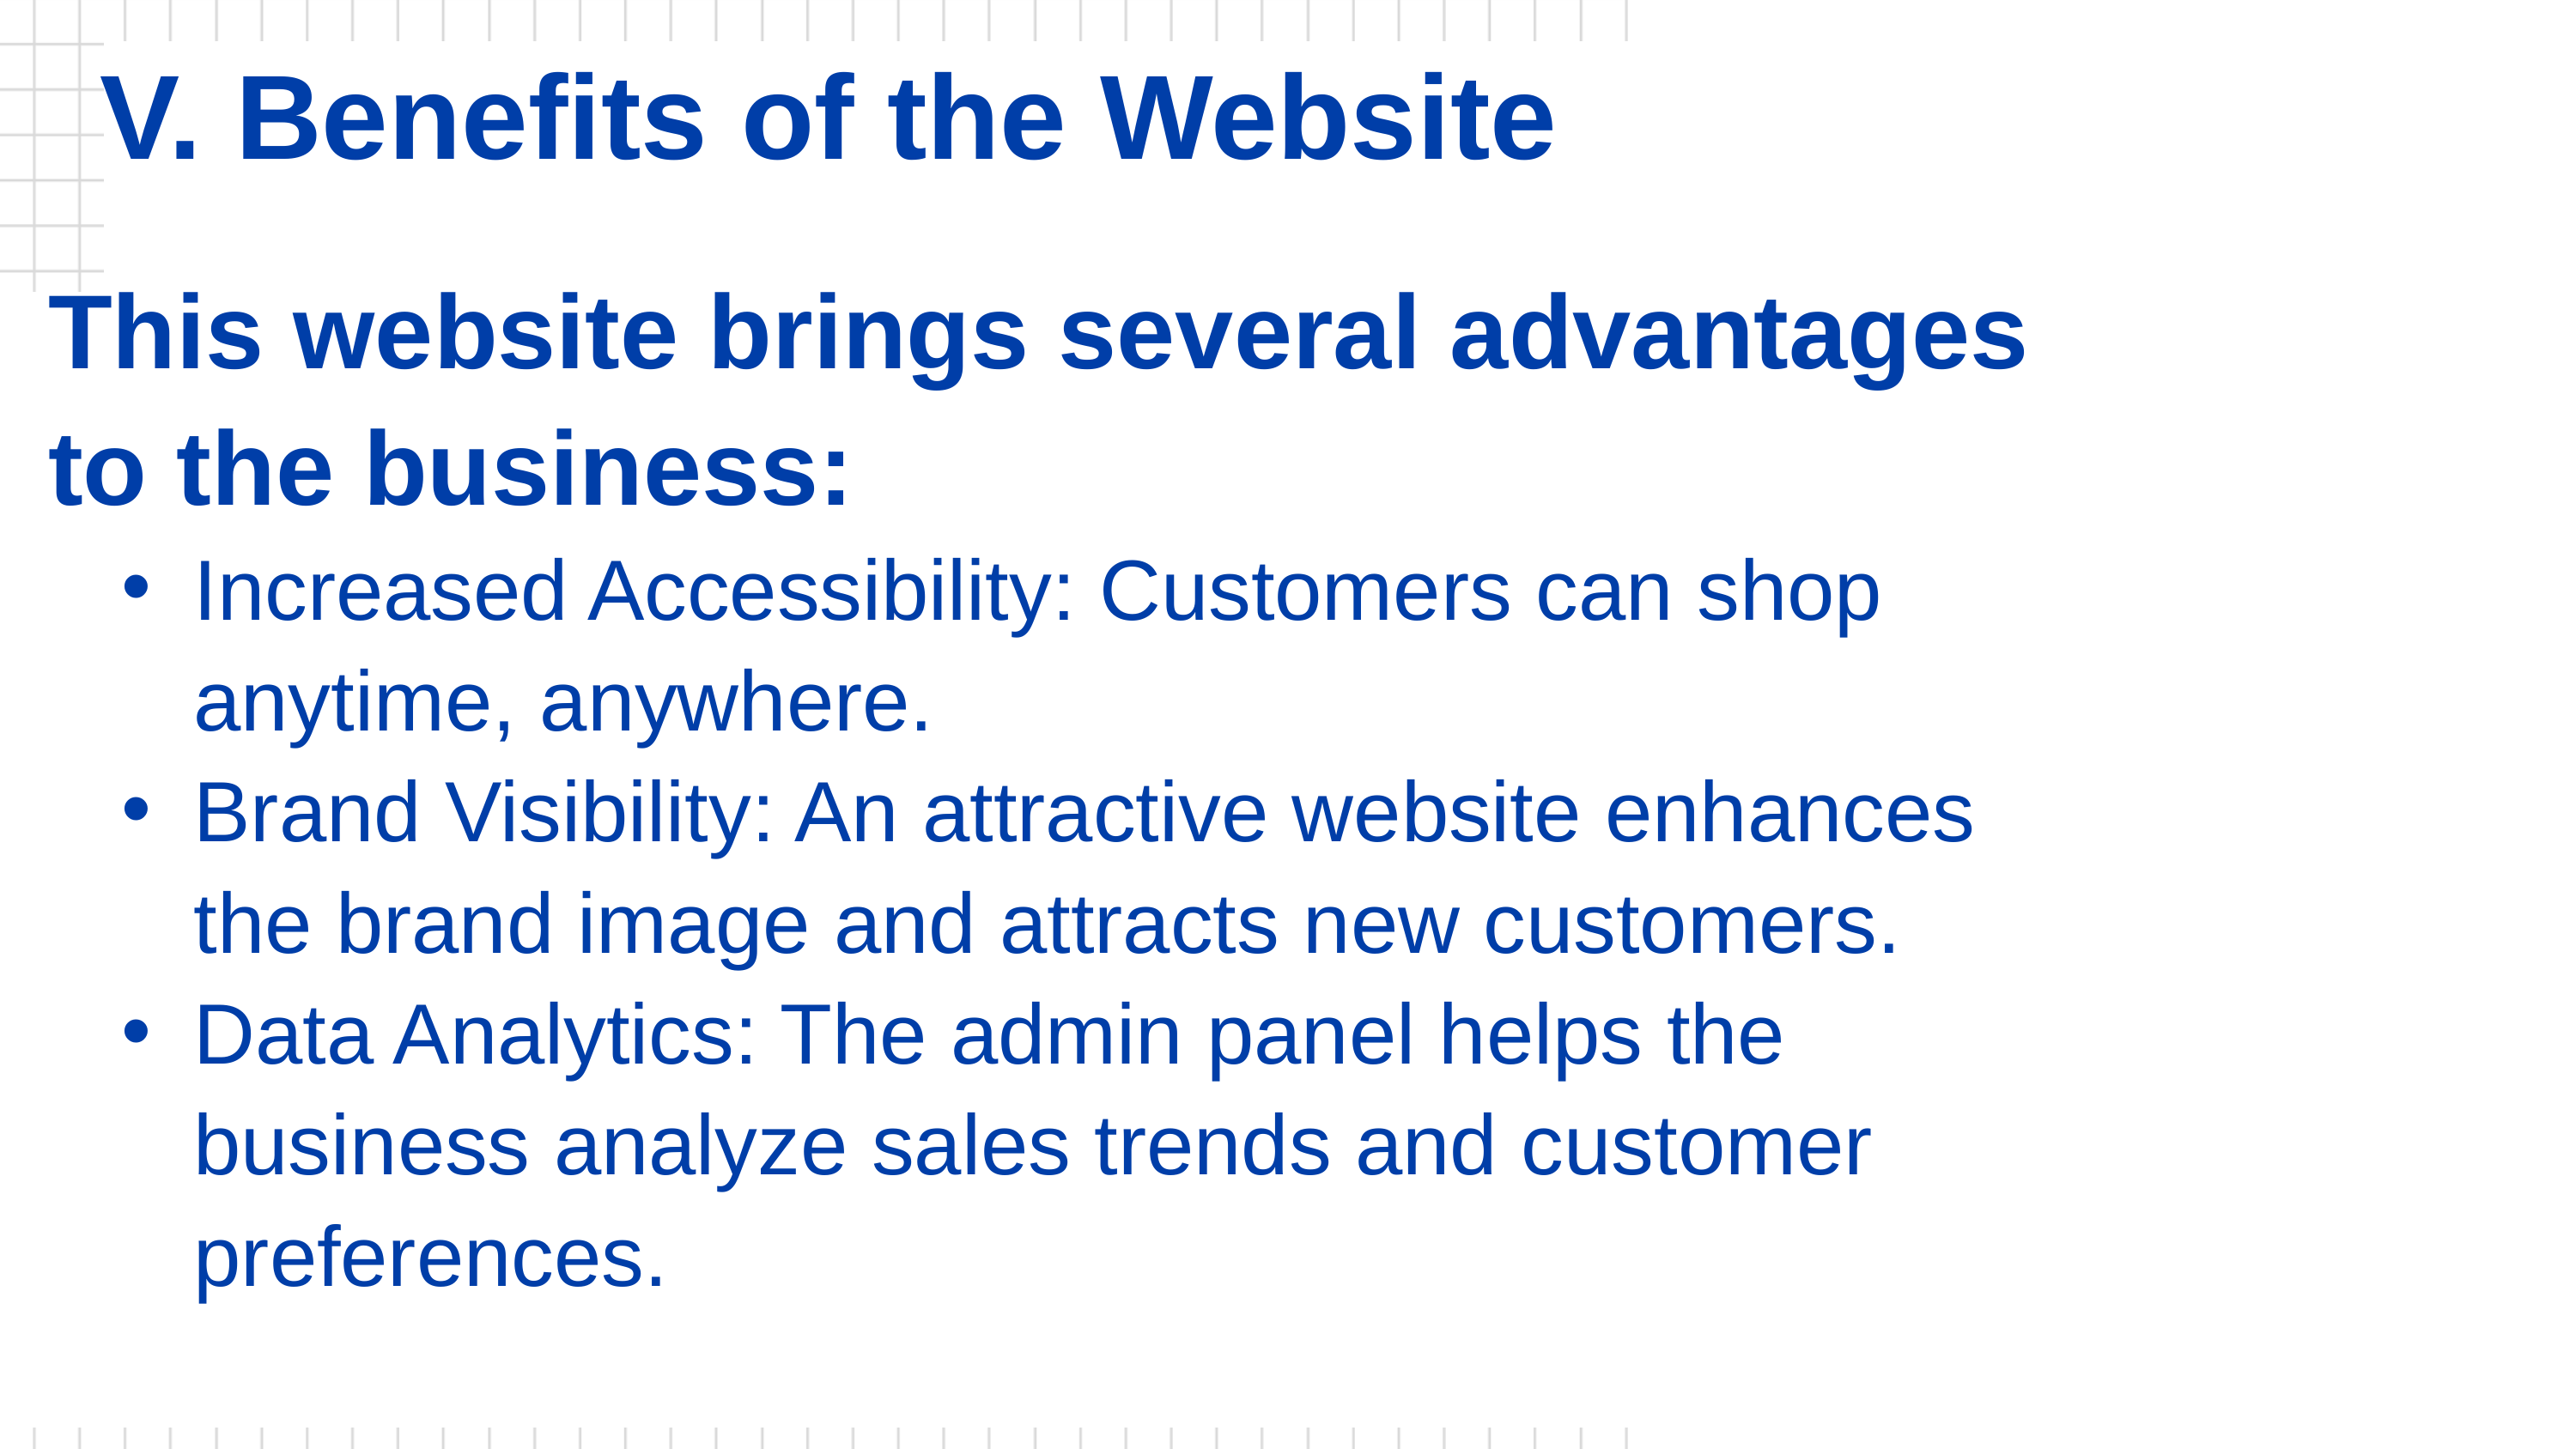

V. Benefits of the Website

This website brings several advantages to the business:
Increased Accessibility: Customers can shop anytime, anywhere.
Brand Visibility: An attractive website enhances the brand image and attracts new customers.
Data Analytics: The admin panel helps the business analyze sales trends and customer preferences.